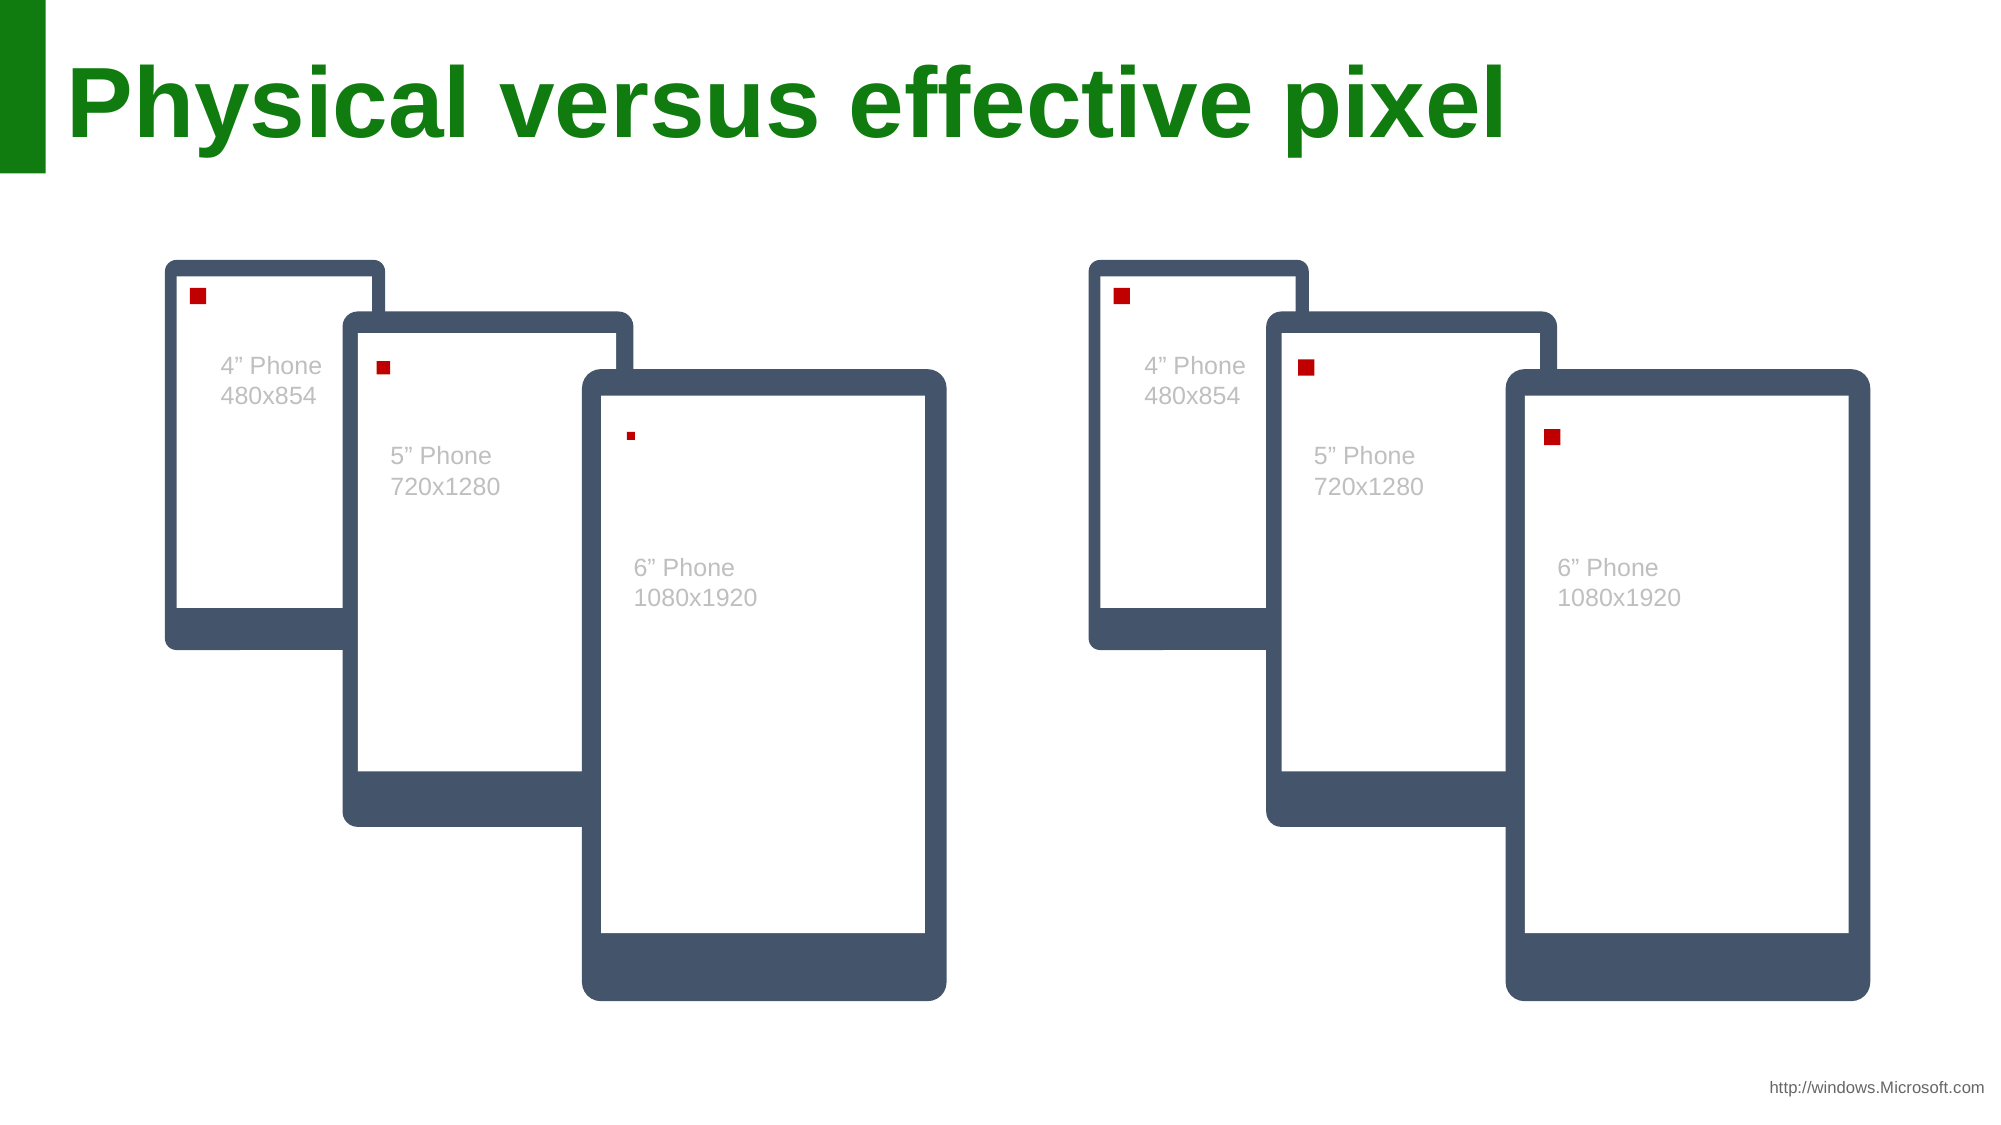

# Physical versus effective pixel

4” Phone
480x854

5” Phone
720x1280
6” Phone
1080x1920

4” Phone
480x854

5” Phone
720x1280
6” Phone
1080x1920